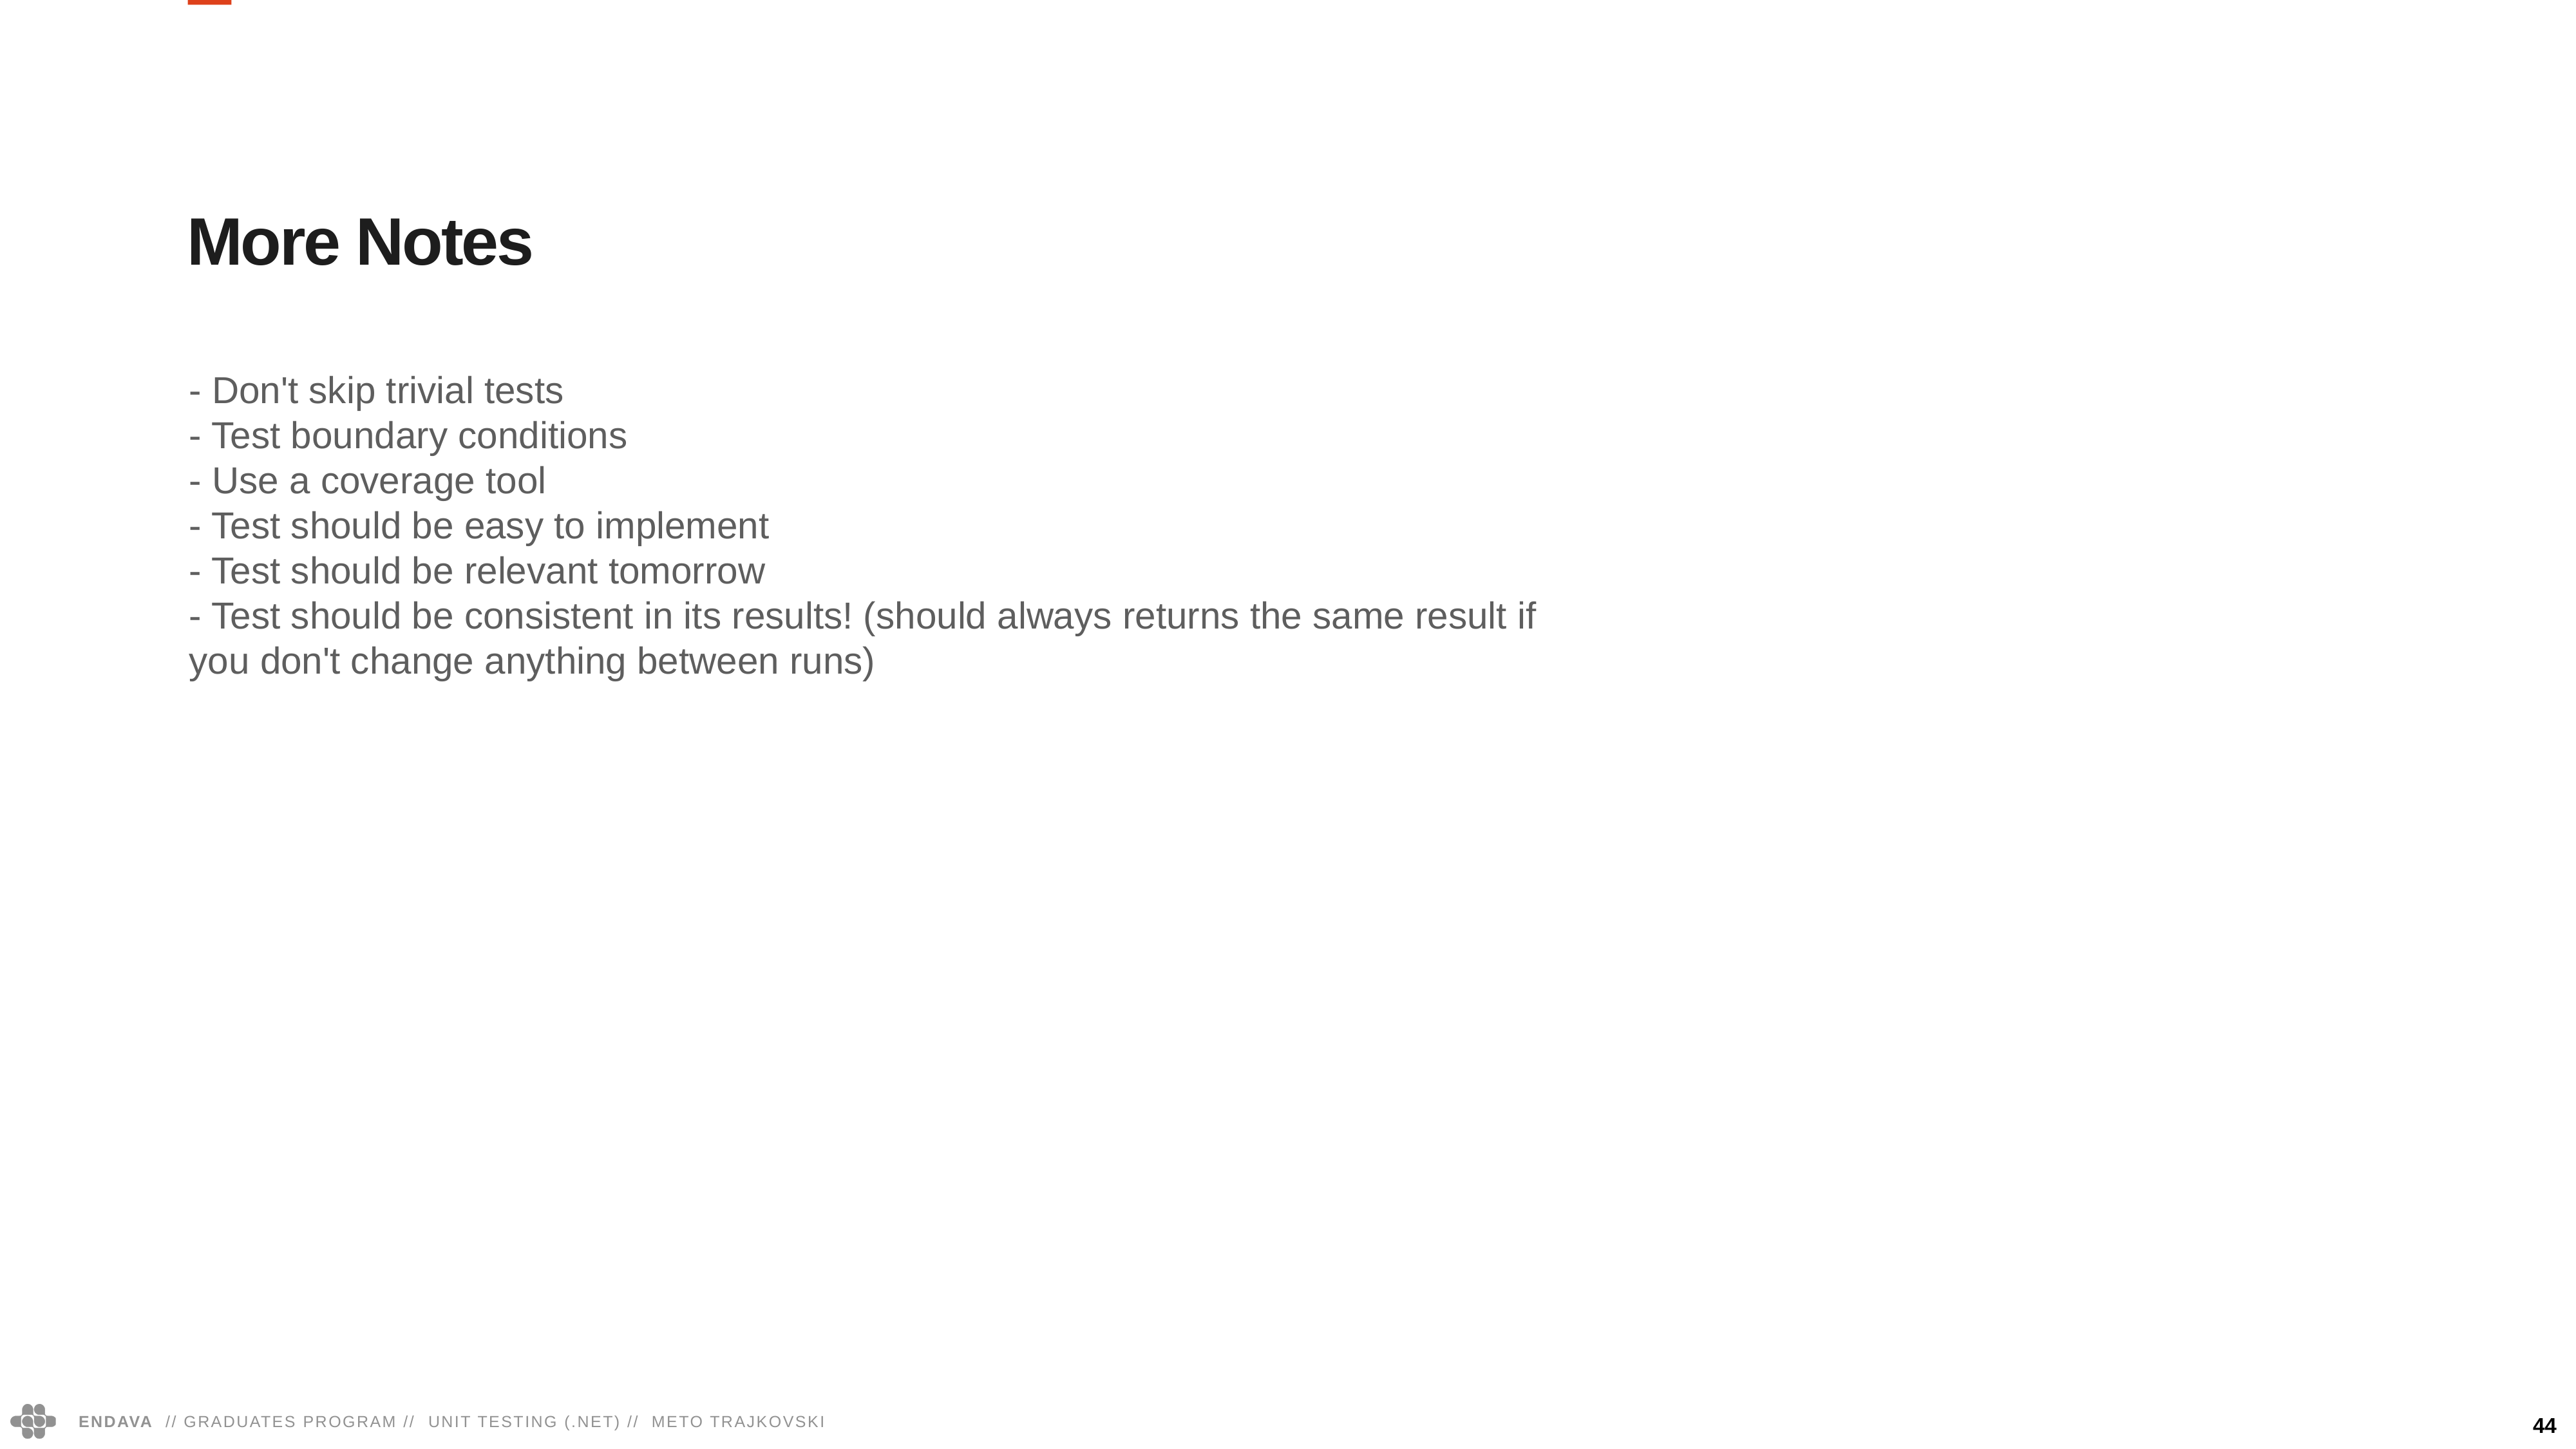

More Notes
- Don't skip trivial tests
- Test boundary conditions
- Use a coverage tool
- Test should be easy to implement
- Test should be relevant tomorrow
- Test should be consistent in its results! (should always returns the same result if you don't change anything between runs)
44